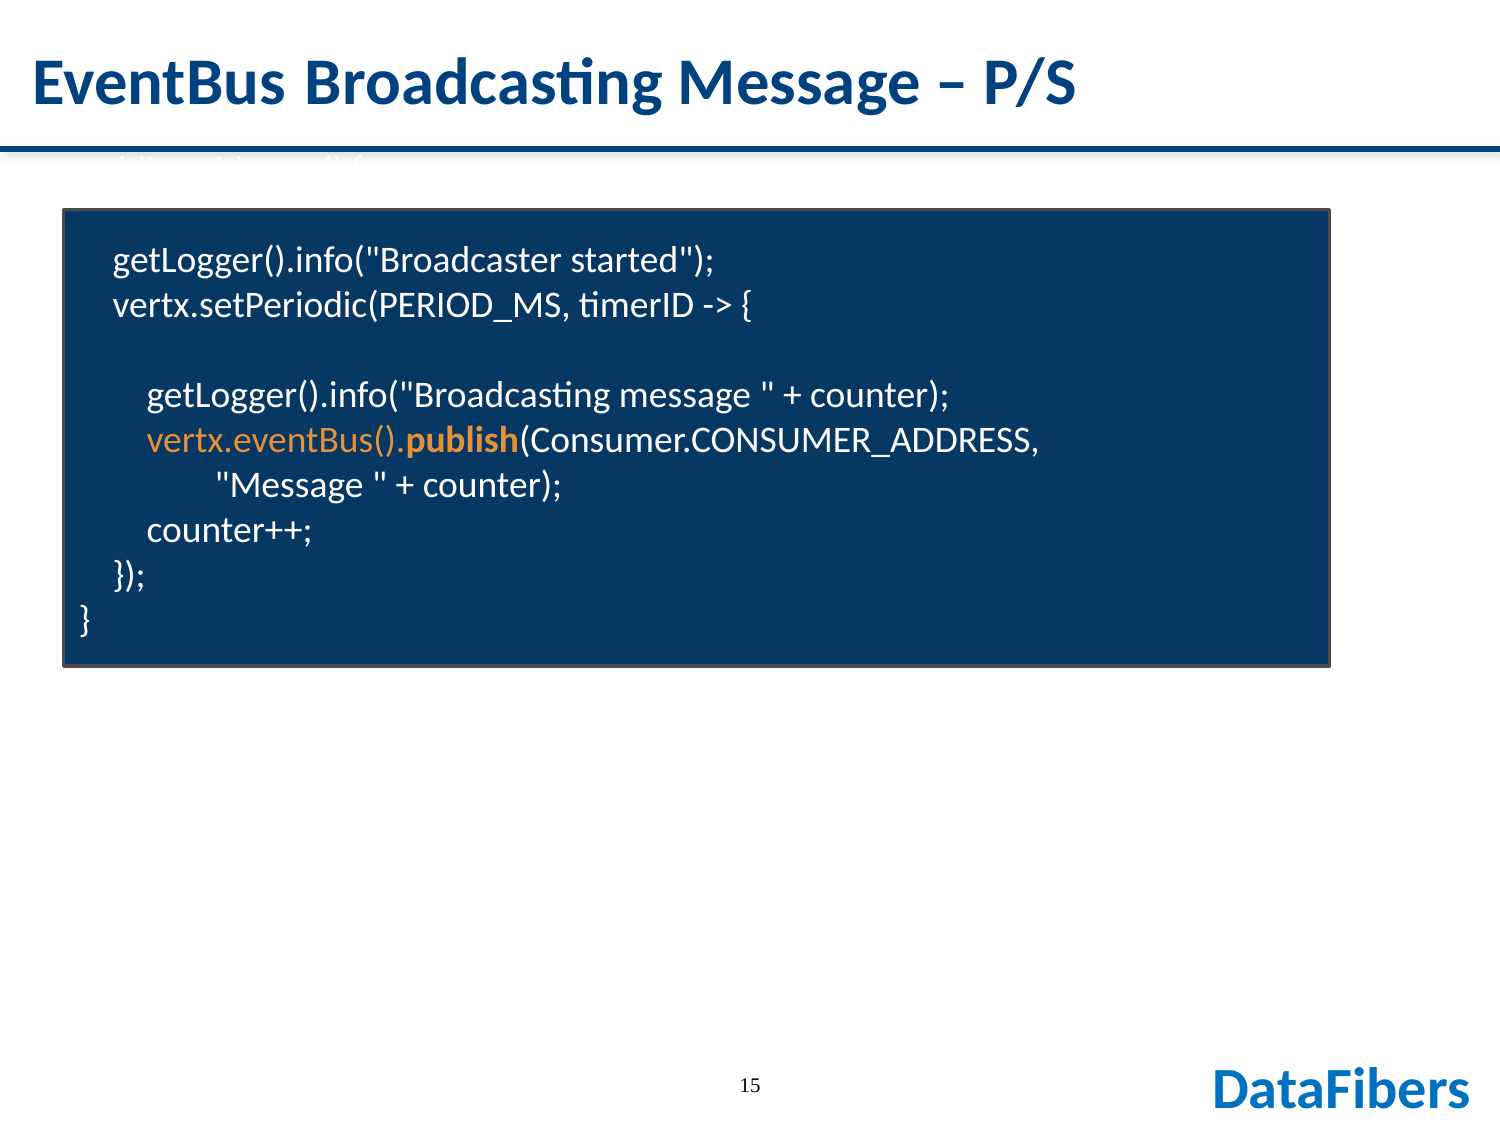

# EventBus Broadcasting Message – P/S
public void start() {

    getLogger().info("Broadcaster started");
    vertx.setPeriodic(PERIOD_MS, timerID -> {

        getLogger().info("Broadcasting message " + counter);
        vertx.eventBus().publish(Consumer.CONSUMER_ADDRESS,
                "Message " + counter);
        counter++;
    });
}

15